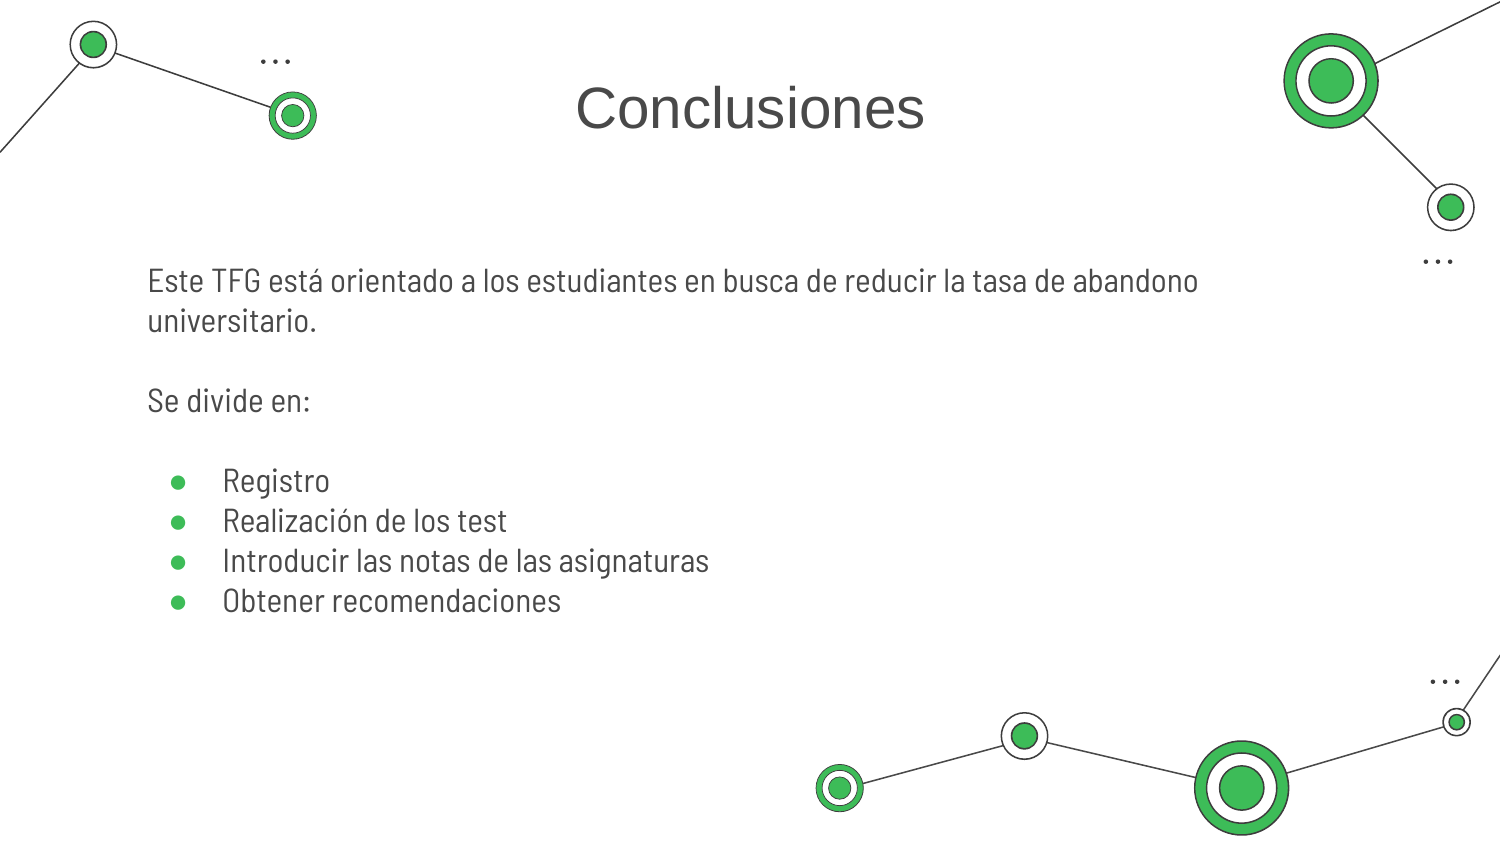

# Conclusiones

Este TFG está orientado a los estudiantes en busca de reducir la tasa de abandono universitario.

Se divide en:

Registro
Realización de los test
Introducir las notas de las asignaturas
Obtener recomendaciones